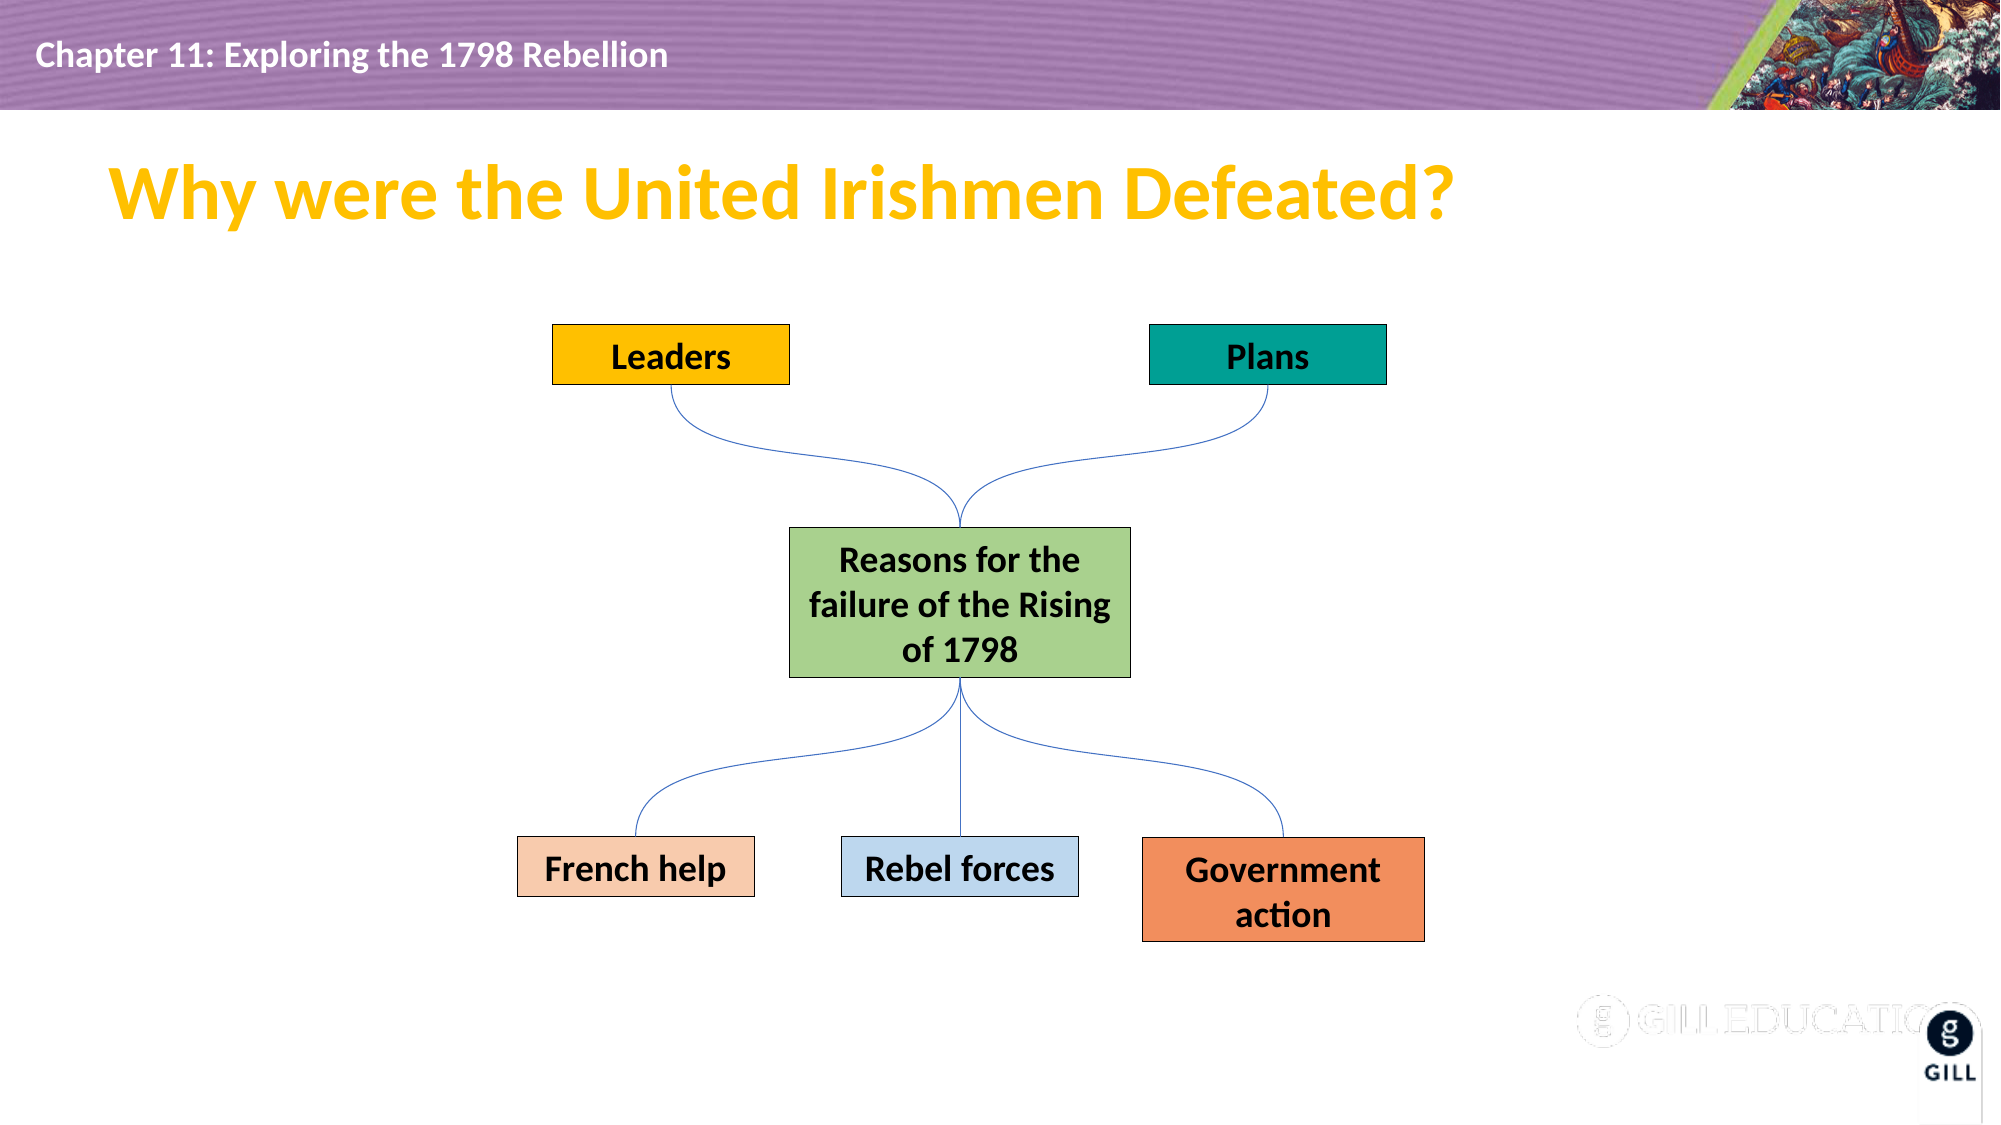

# Why were the United Irishmen Defeated?
Leaders
Plans
Reasons for the failure of the Rising of 1798
French help
Rebel forces
Government action